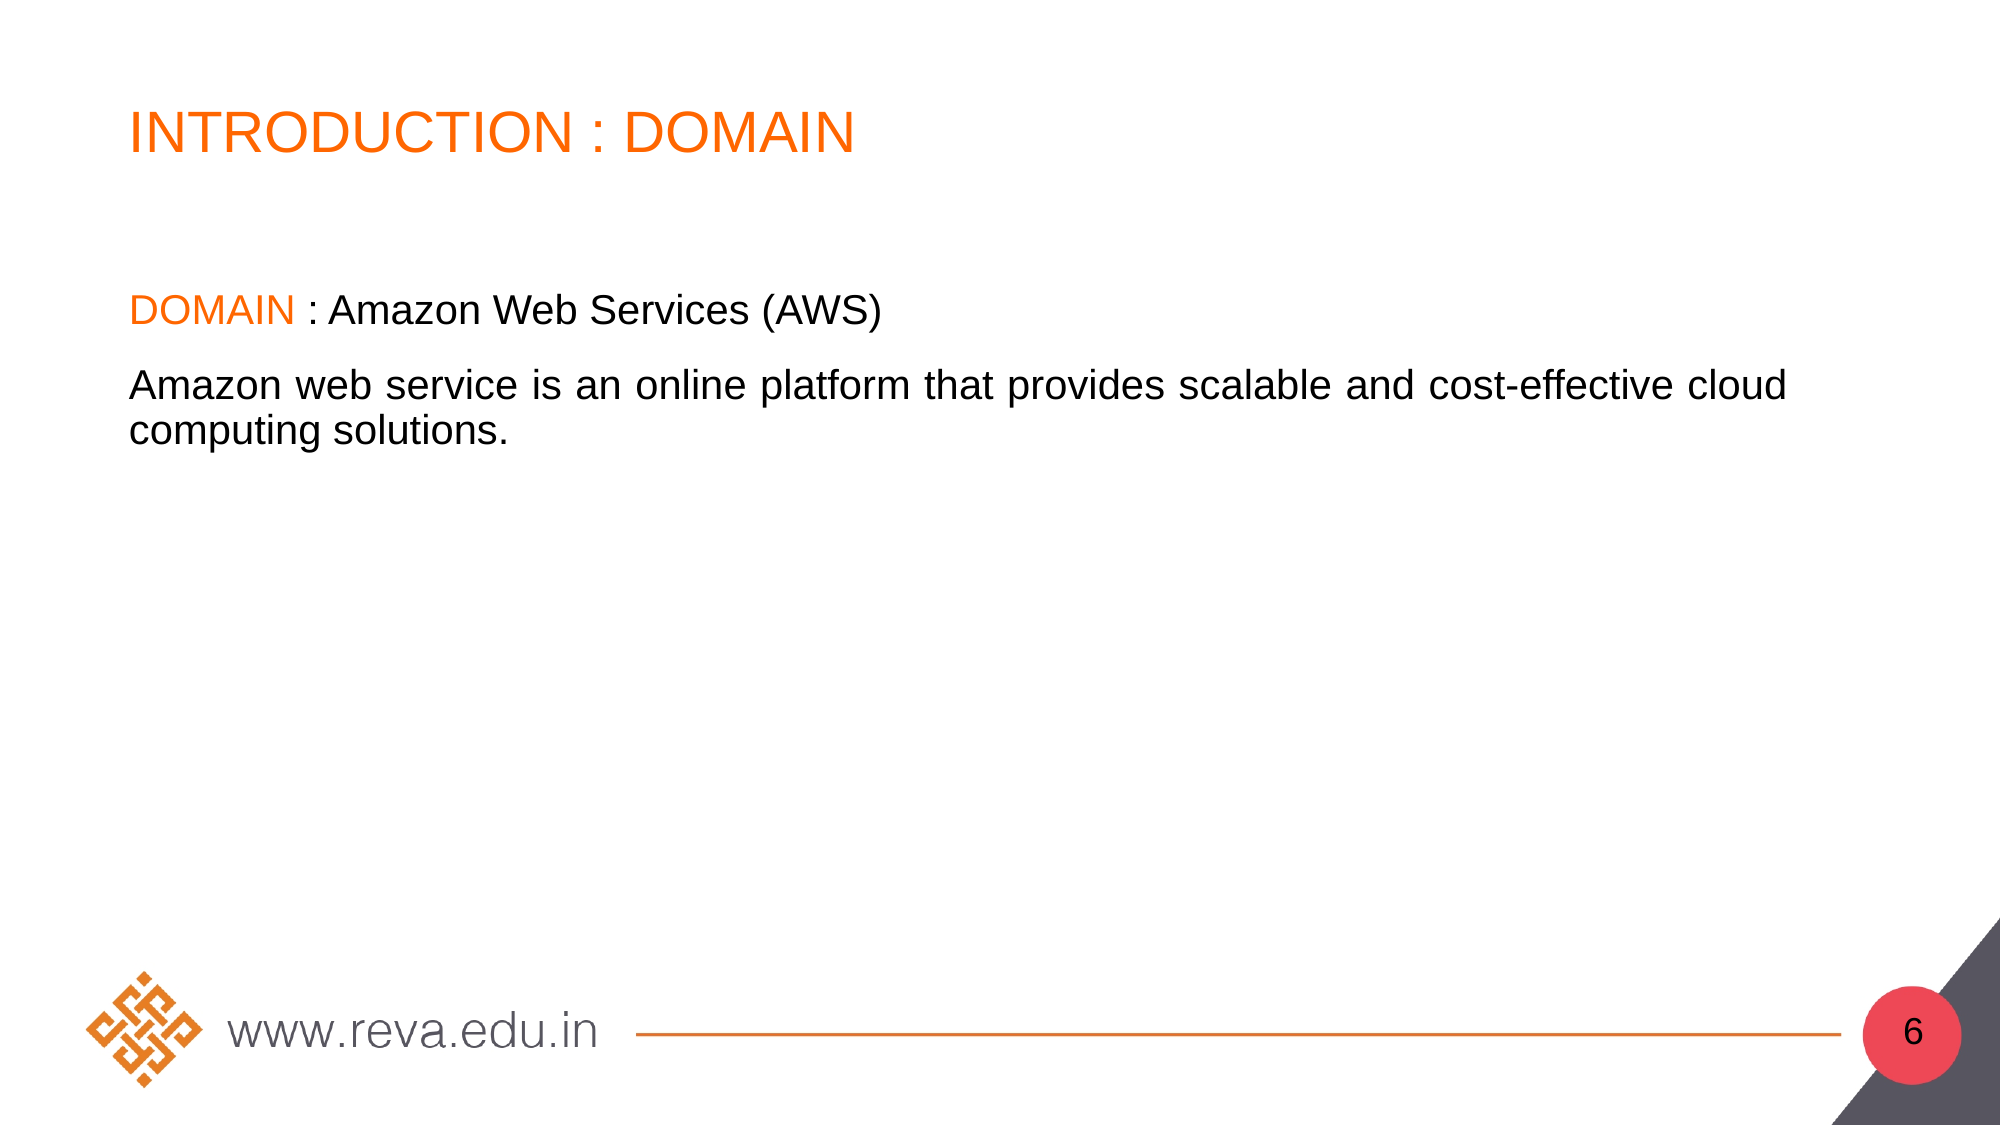

# Introduction : domain

DOMAIN : Amazon Web Services (AWS)
Amazon web service is an online platform that provides scalable and cost-effective cloud computing solutions.

6